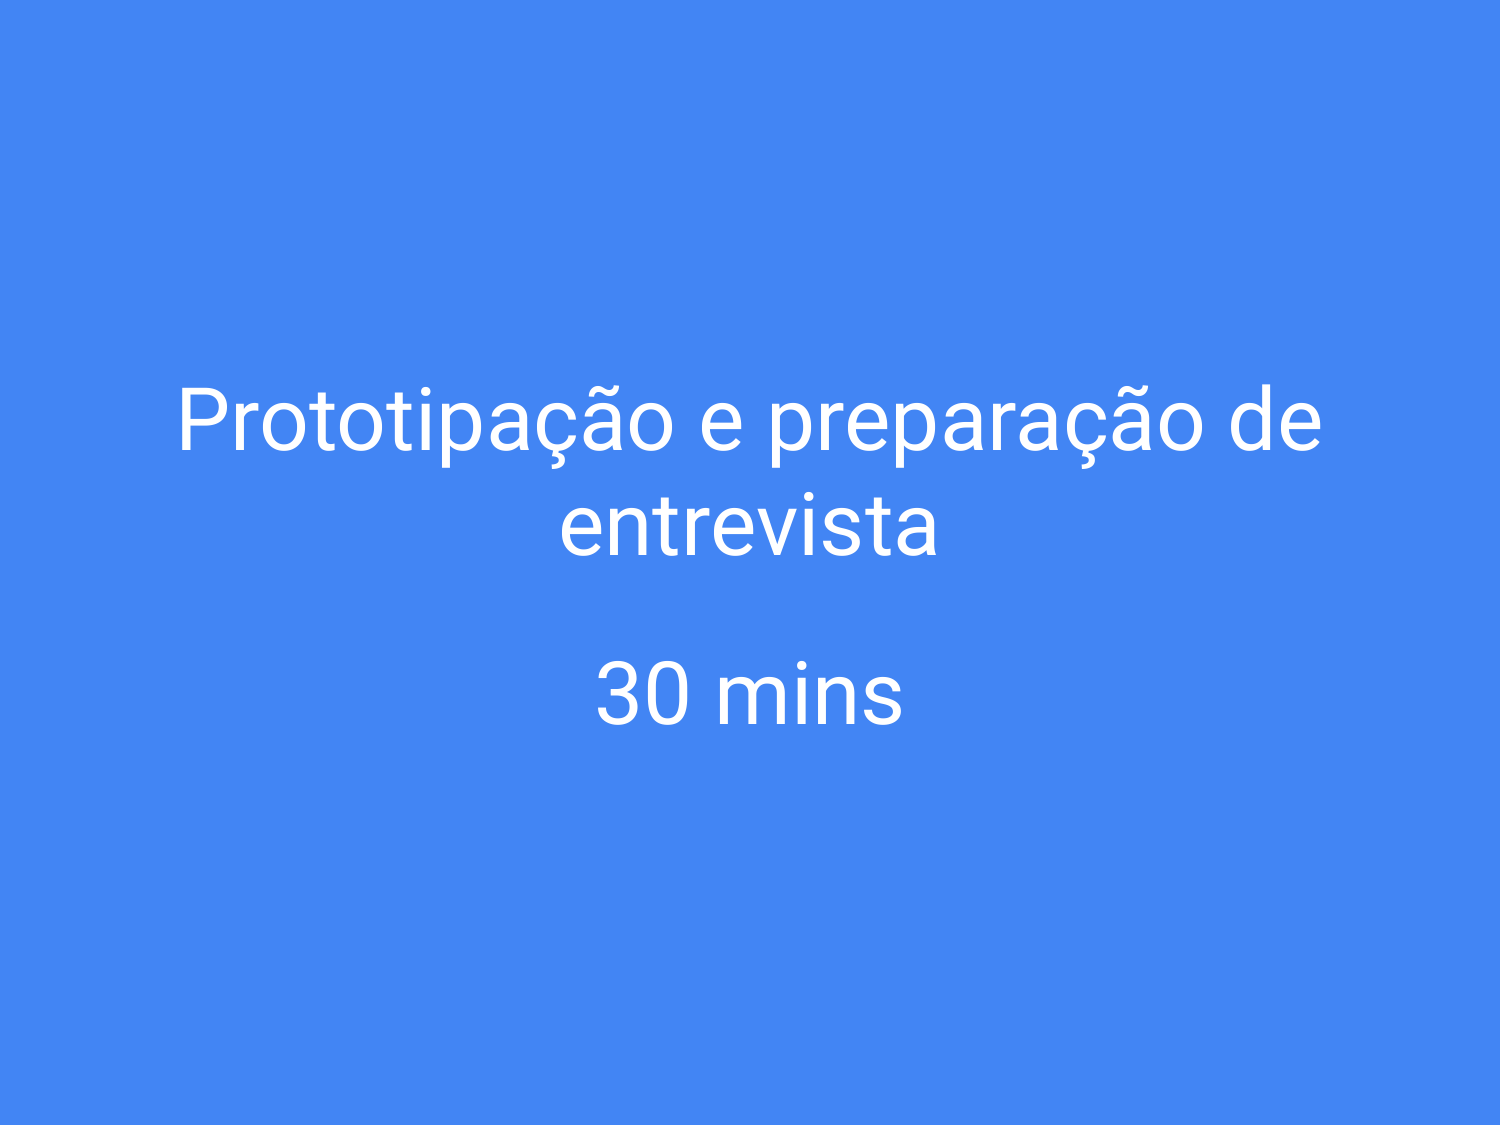

# Prototipação e preparação de entrevista
30 mins